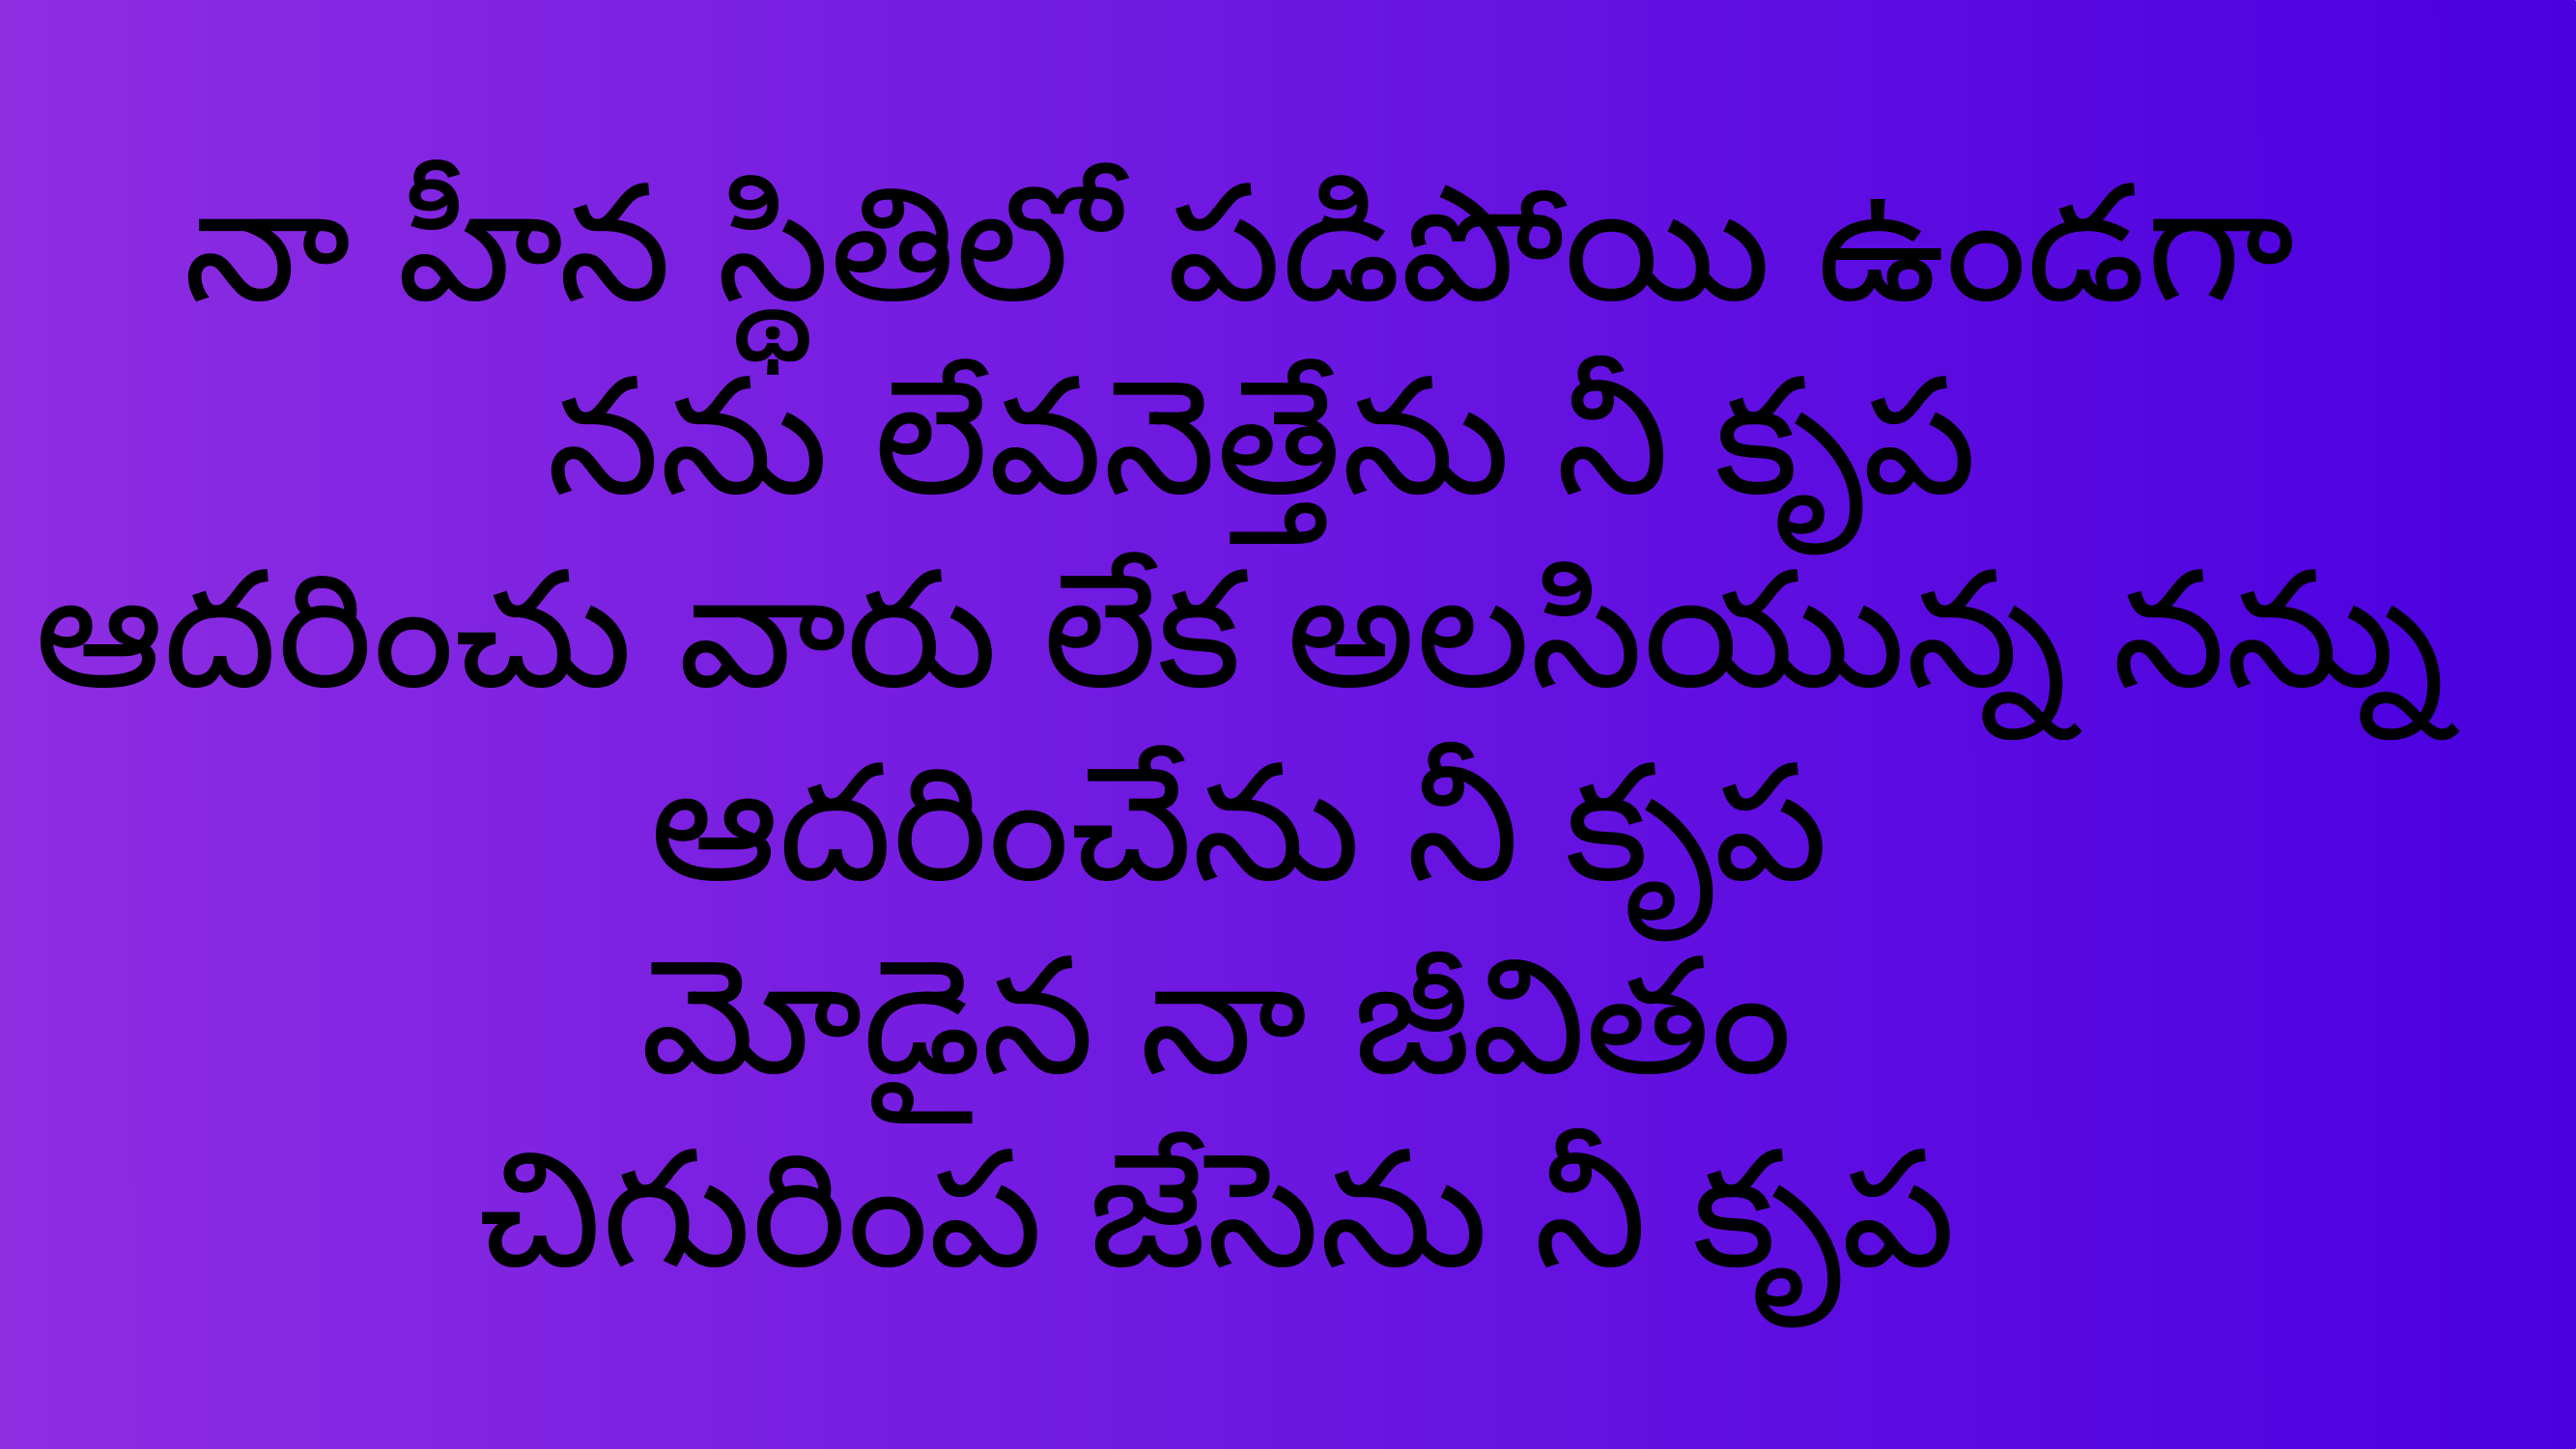

నా హీన స్థితిలో పడిపోయి ఉండగా
 నను లేవనెత్తేను నీ కృప
ఆదరించు వారు లేక అలసియున్న నన్ను
ఆదరించేను నీ కృప
మోడైన నా జీవితం
చిగురింప జేసెను నీ కృప